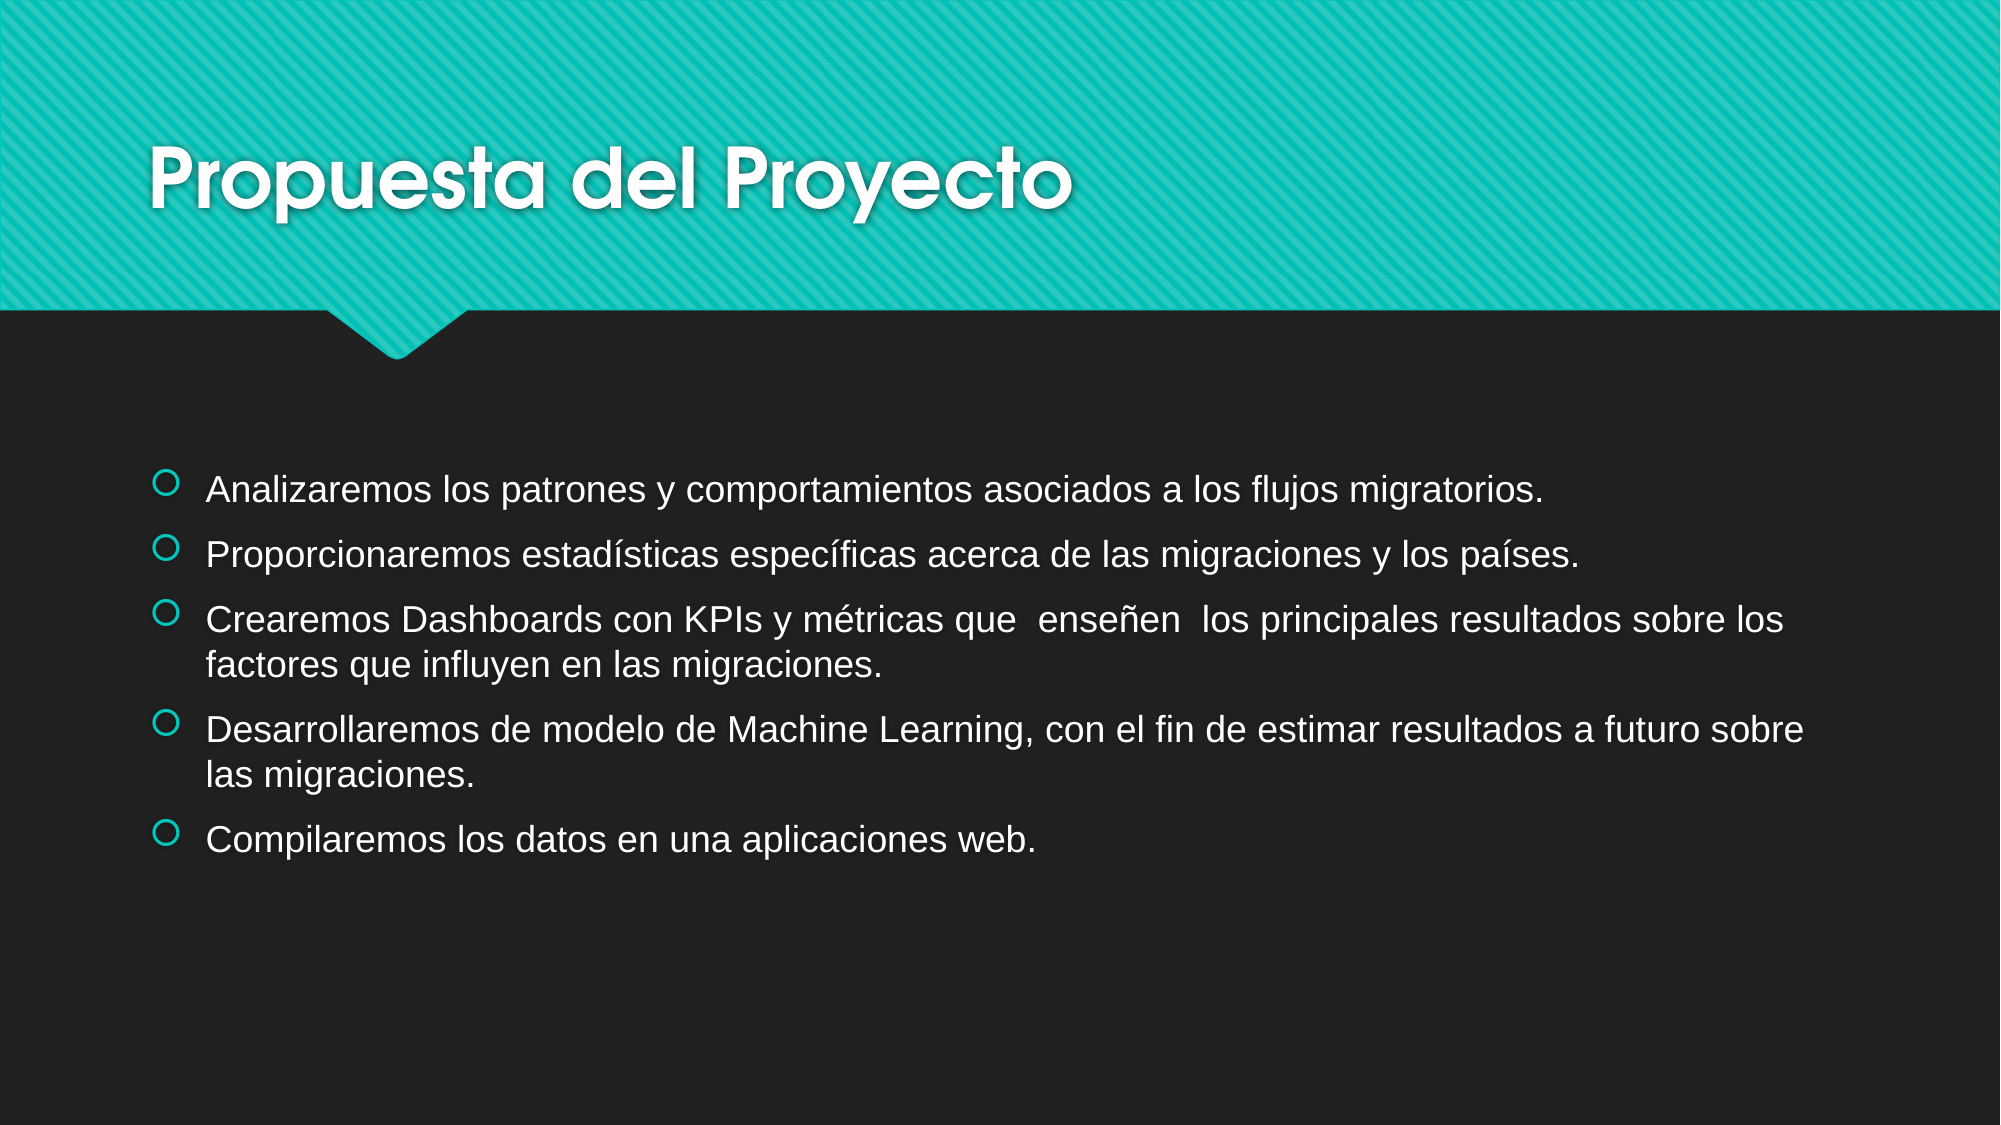

# Propuesta del Proyecto
Analizaremos los patrones y comportamientos asociados a los flujos migratorios.
Proporcionaremos estadísticas específicas acerca de las migraciones y los países.
Crearemos Dashboards con KPIs y métricas que  enseñen  los principales resultados sobre los factores que influyen en las migraciones.
Desarrollaremos de modelo de Machine Learning, con el fin de estimar resultados a futuro sobre las migraciones.
Compilaremos los datos en una aplicaciones web.